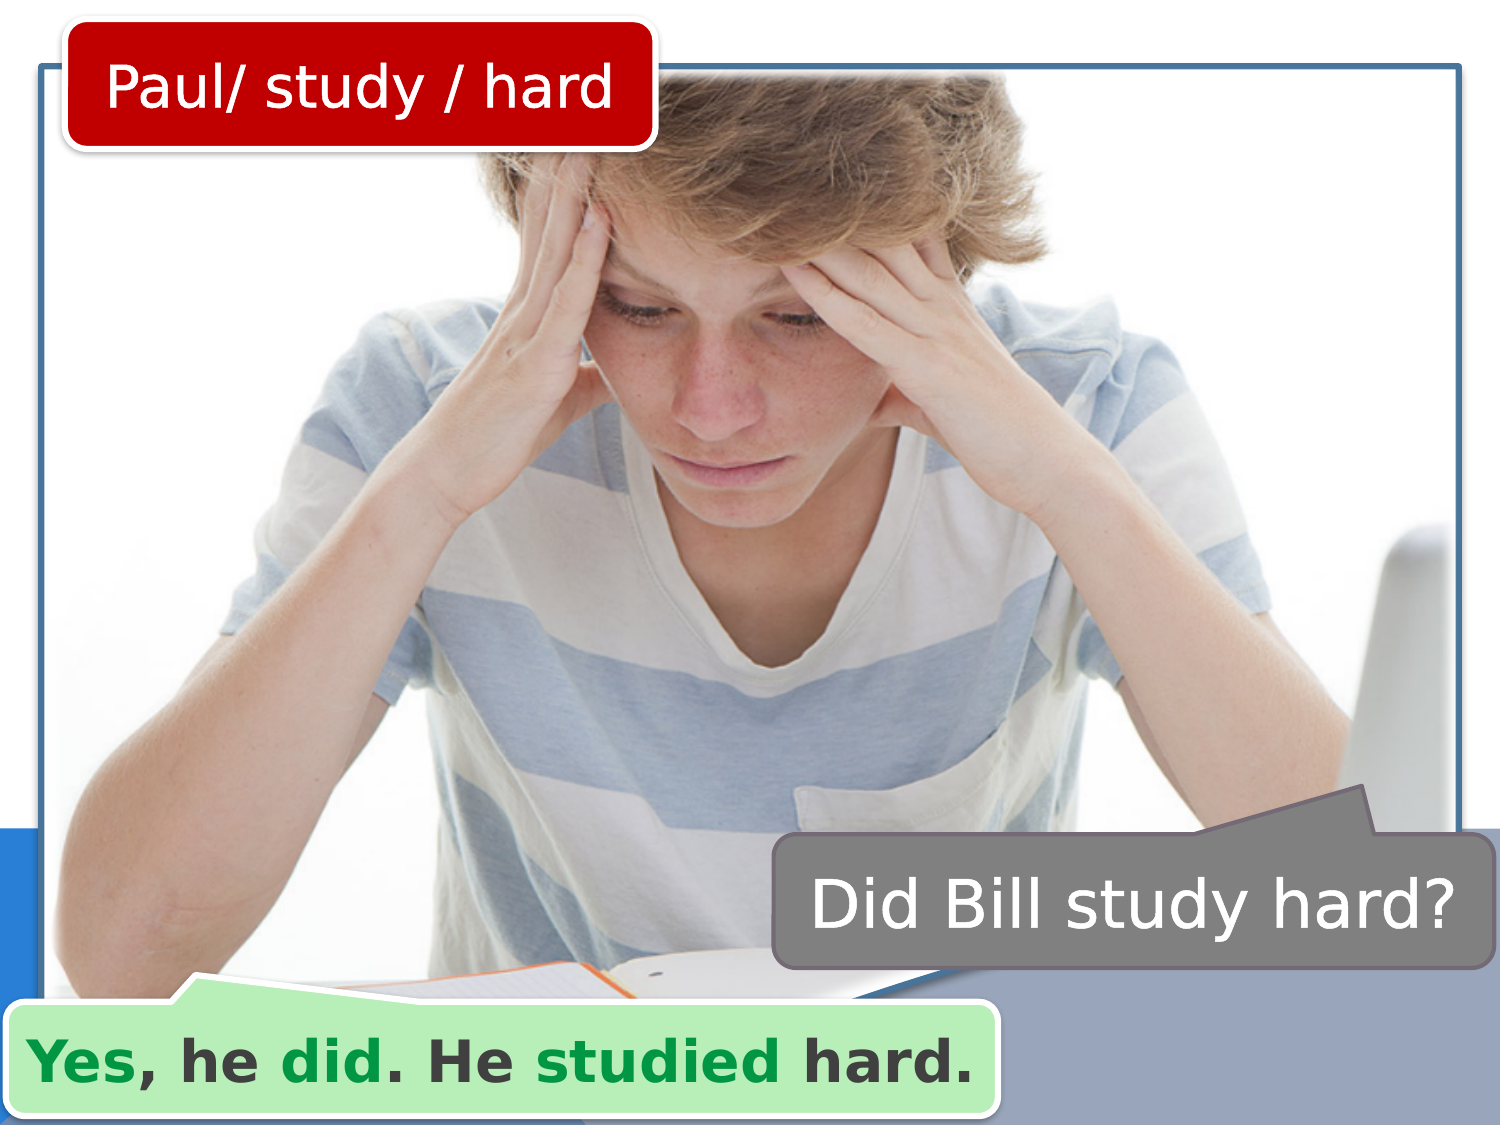

Paul/ study / hard

Did Bill study hard?
Yes, he did. He studied hard.